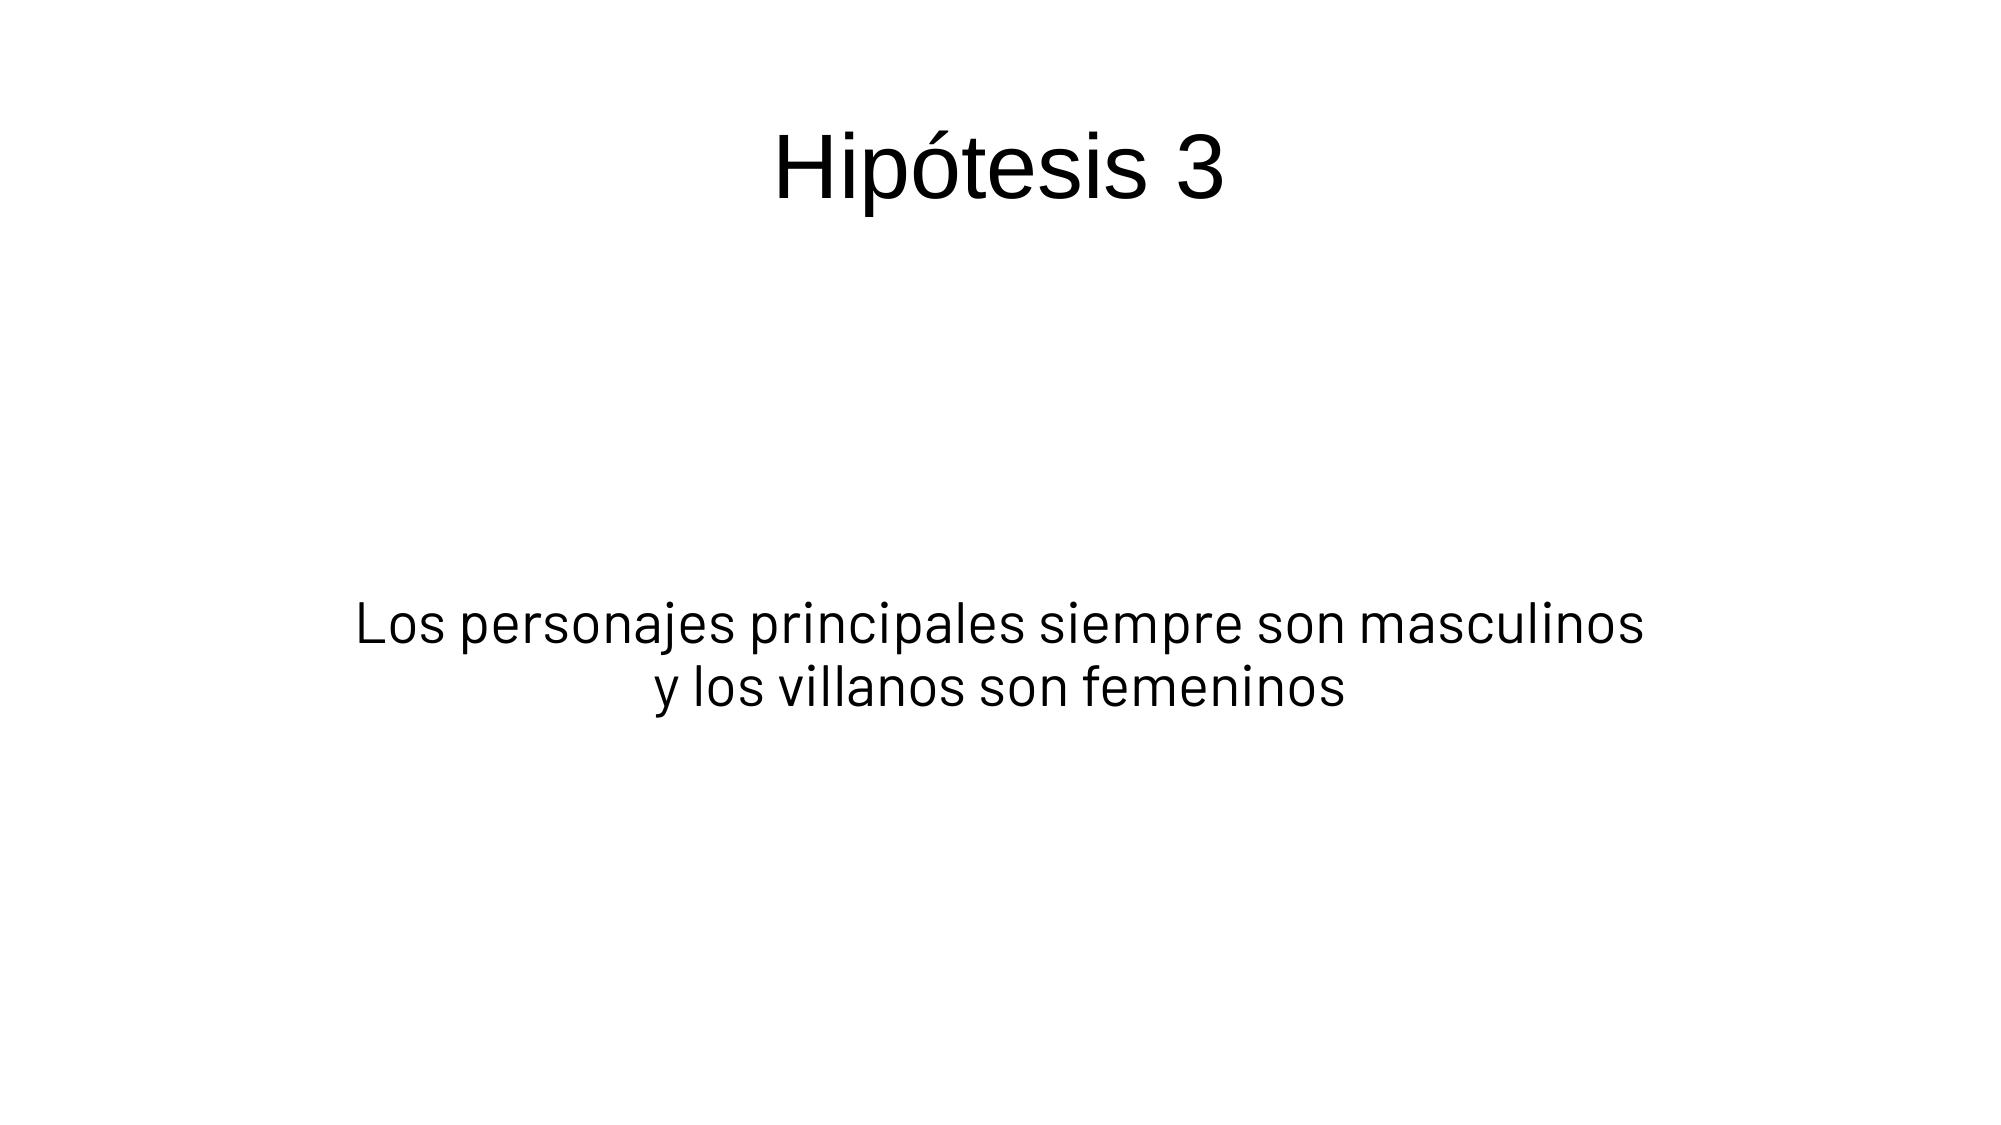

# Hipótesis 3
Los personajes principales siempre son masculinos
y los villanos son femeninos